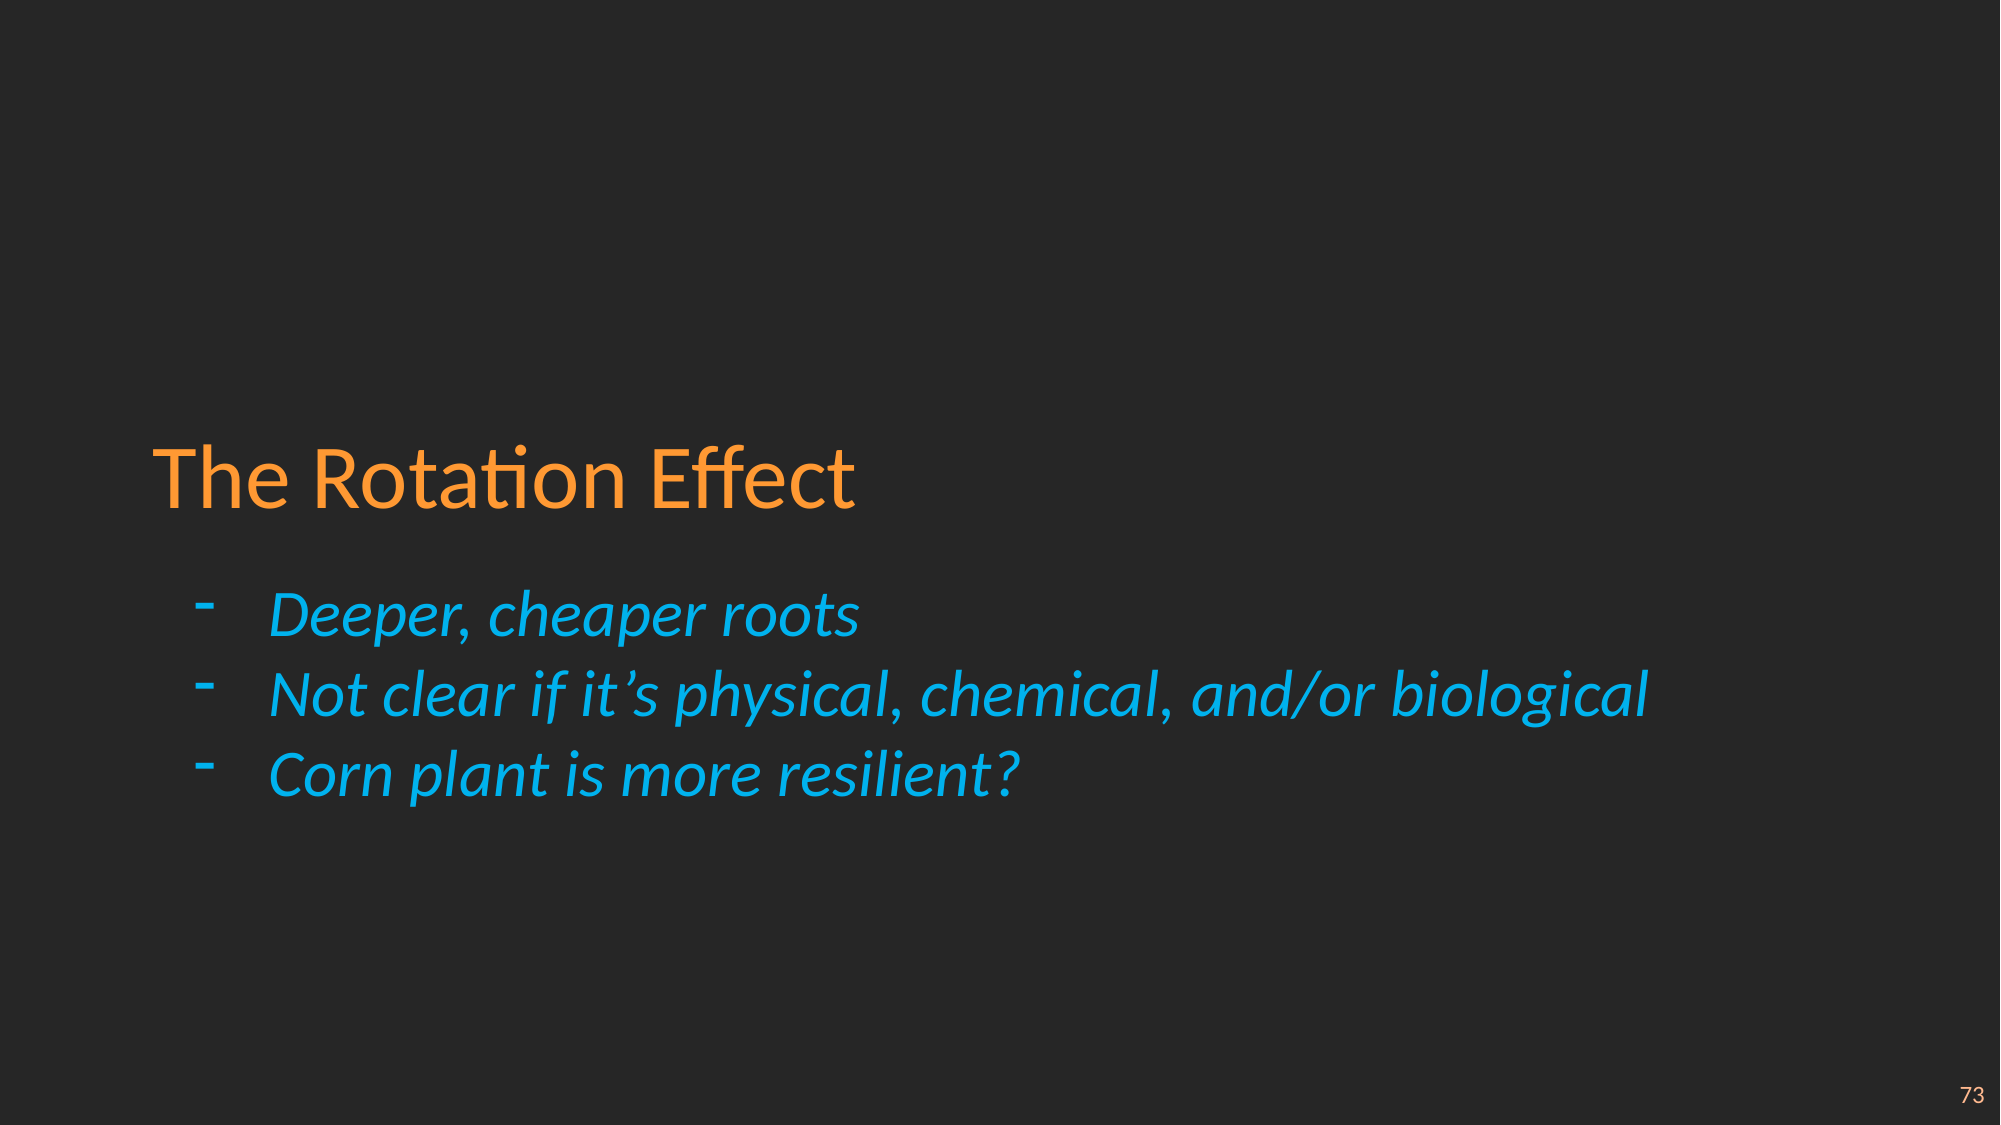

# The Rotation Effect
Deeper, cheaper roots
Not clear if it’s physical, chemical, and/or biological
Corn plant is more resilient?
73